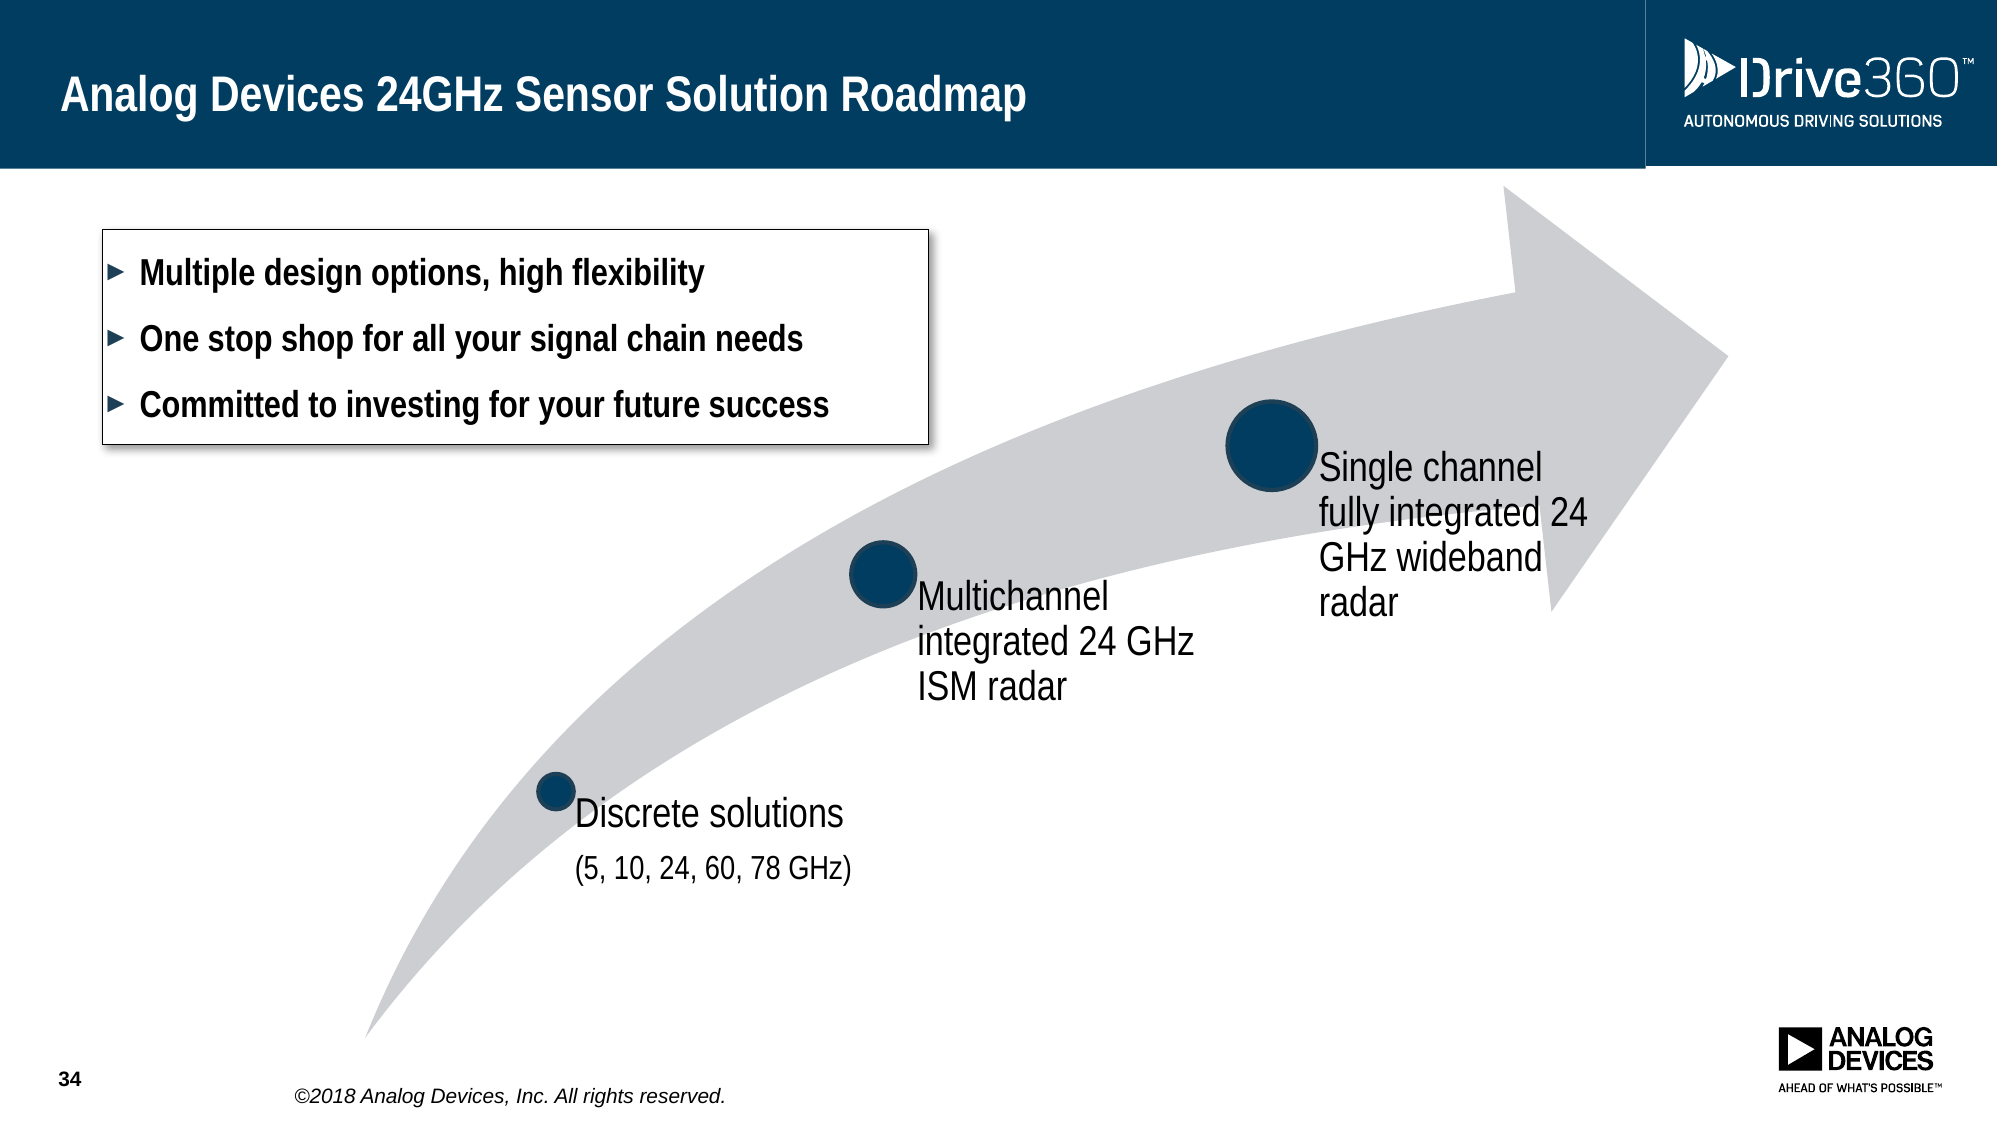

# Analog Devices 24GHz Sensor Solution Roadmap
Discrete solutions
(5, 10, 24, 60, 78 GHz)
Multichannel integrated 24 GHz ISM radar
Single channel fully integrated 24 GHz wideband radar
Multiple design options, high flexibility
One stop shop for all your signal chain needs
Committed to investing for your future success
34
©2018 Analog Devices, Inc. All rights reserved.